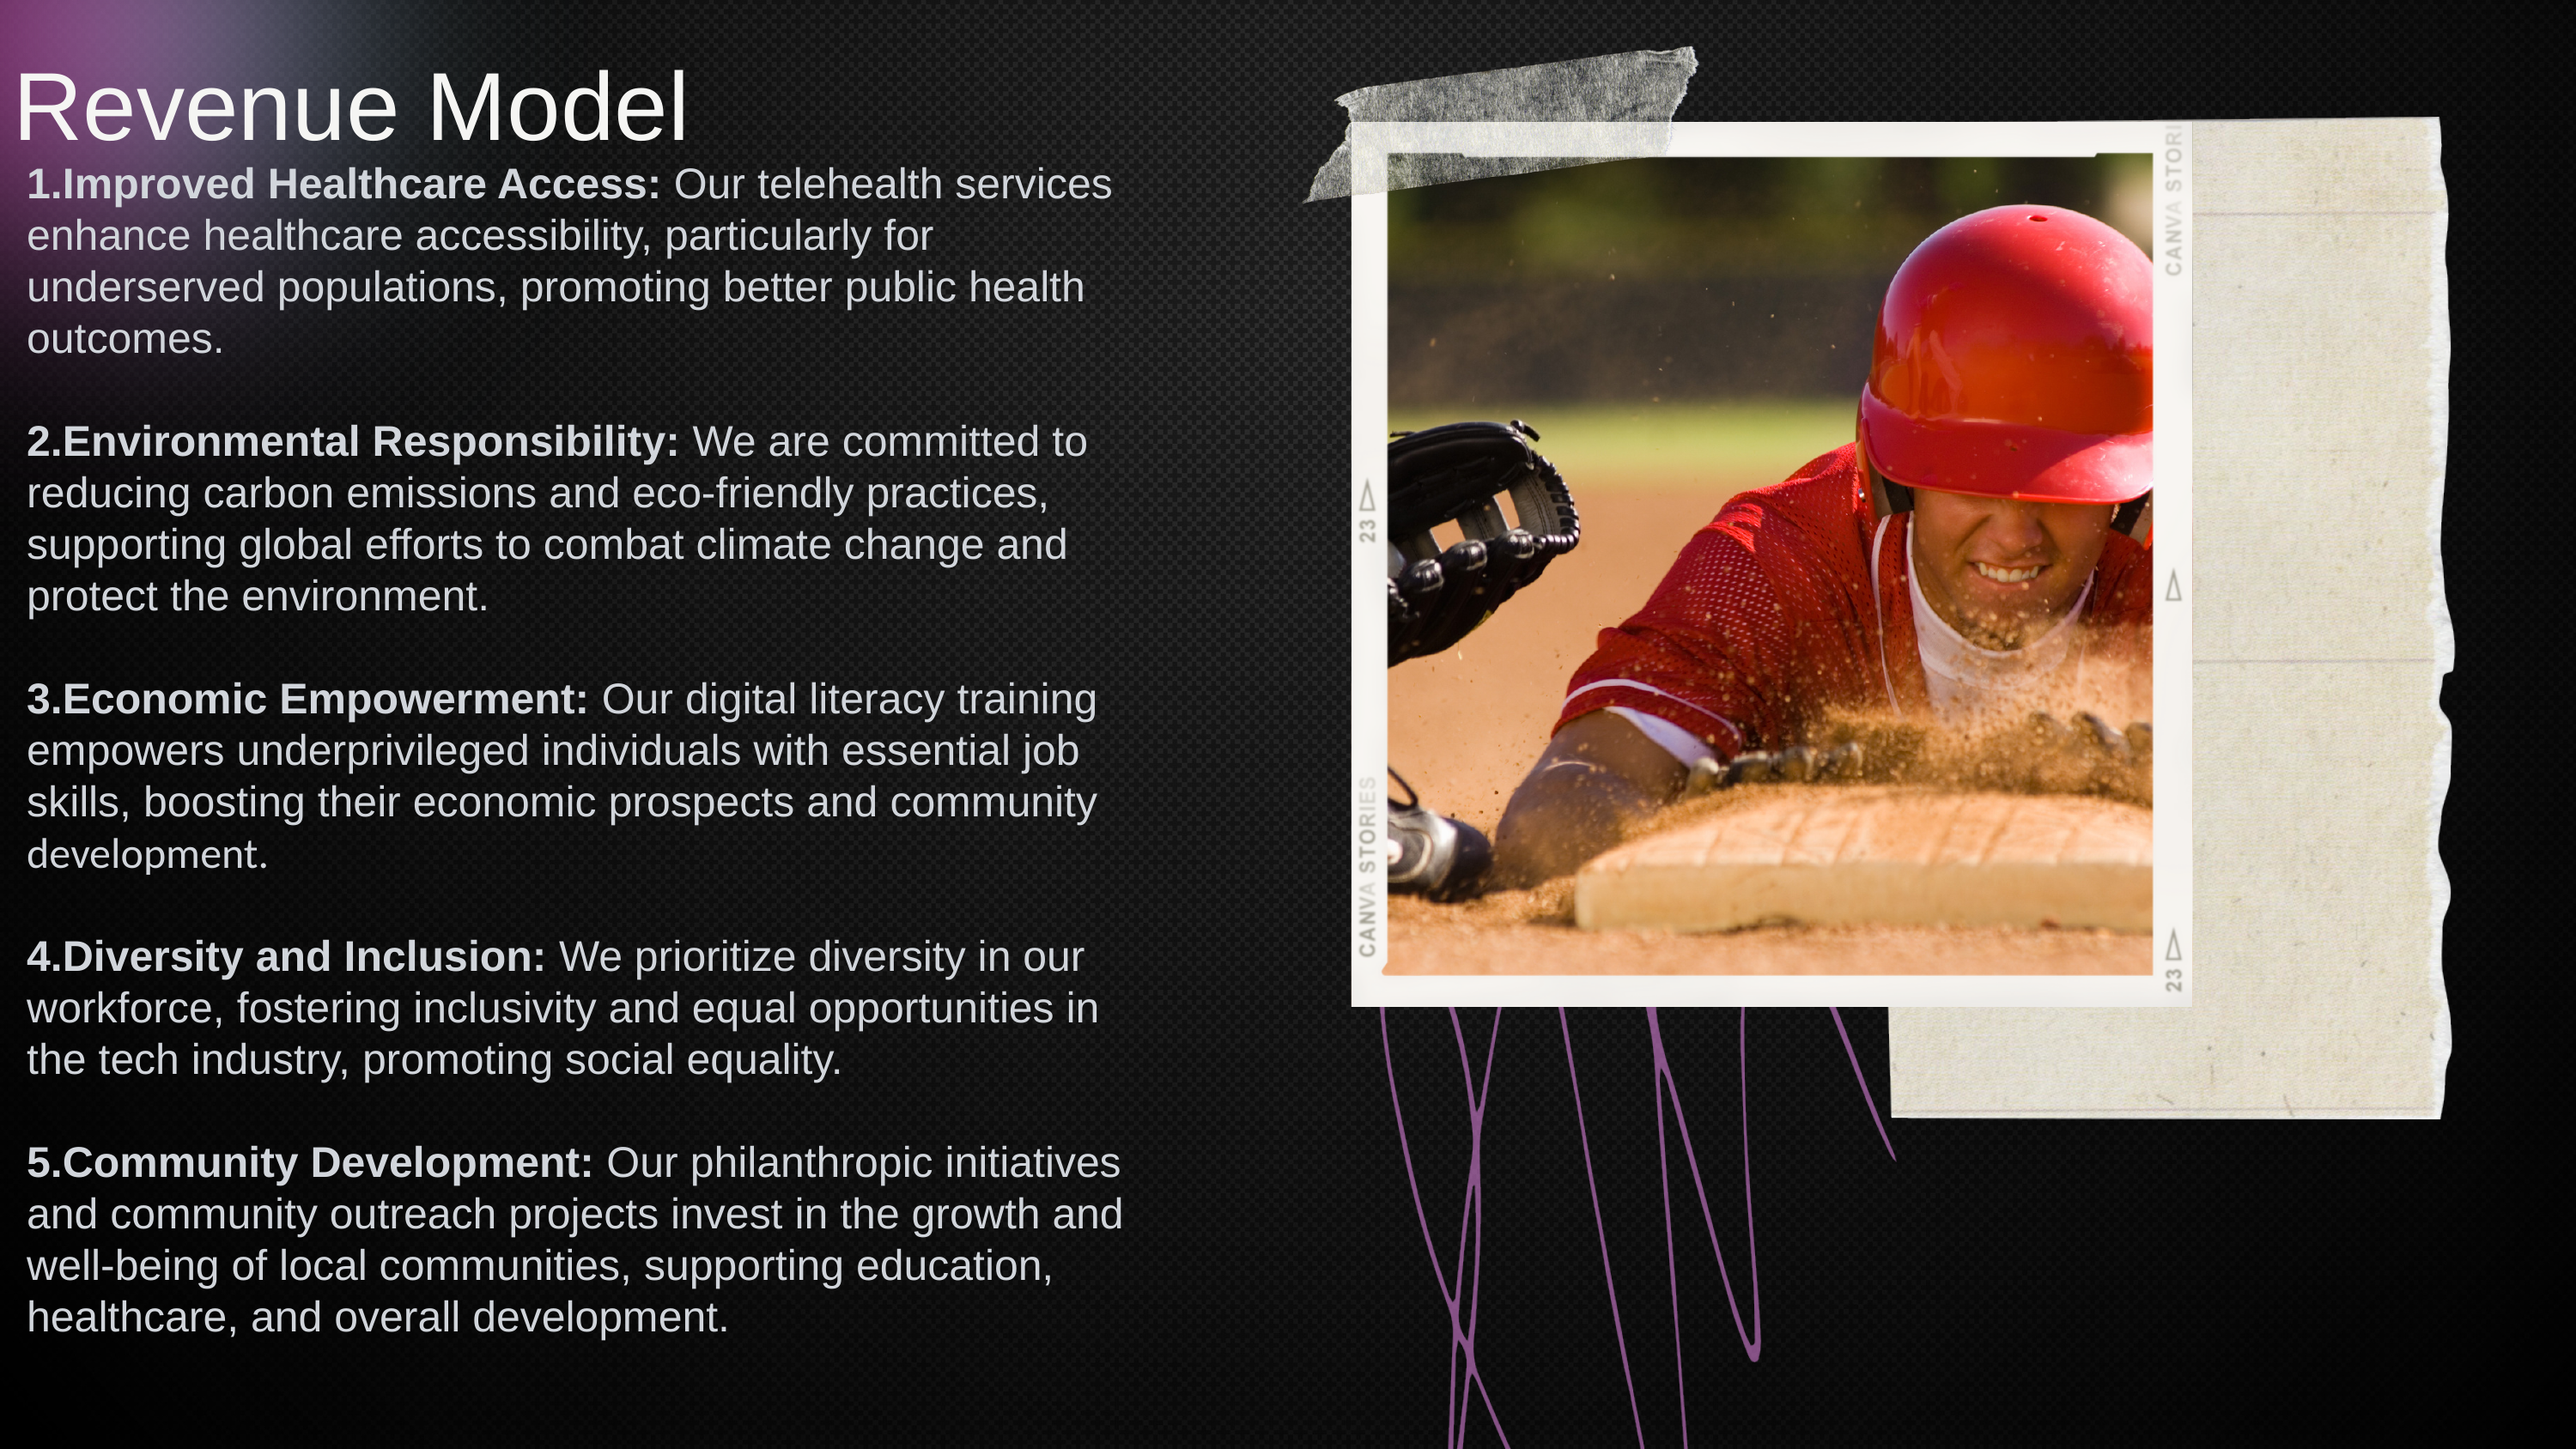

Revenue Model

Improved Healthcare Access: Our telehealth services enhance healthcare accessibility, particularly for underserved populations, promoting better public health outcomes.

Environmental Responsibility: We are committed to reducing carbon emissions and eco-friendly practices, supporting global efforts to combat climate change and protect the environment.

Economic Empowerment: Our digital literacy training empowers underprivileged individuals with essential job skills, boosting their economic prospects and community development.

Diversity and Inclusion: We prioritize diversity in our workforce, fostering inclusivity and equal opportunities in the tech industry, promoting social equality.

Community Development: Our philanthropic initiatives and community outreach projects invest in the growth and well-being of local communities, supporting education, healthcare, and overall development.